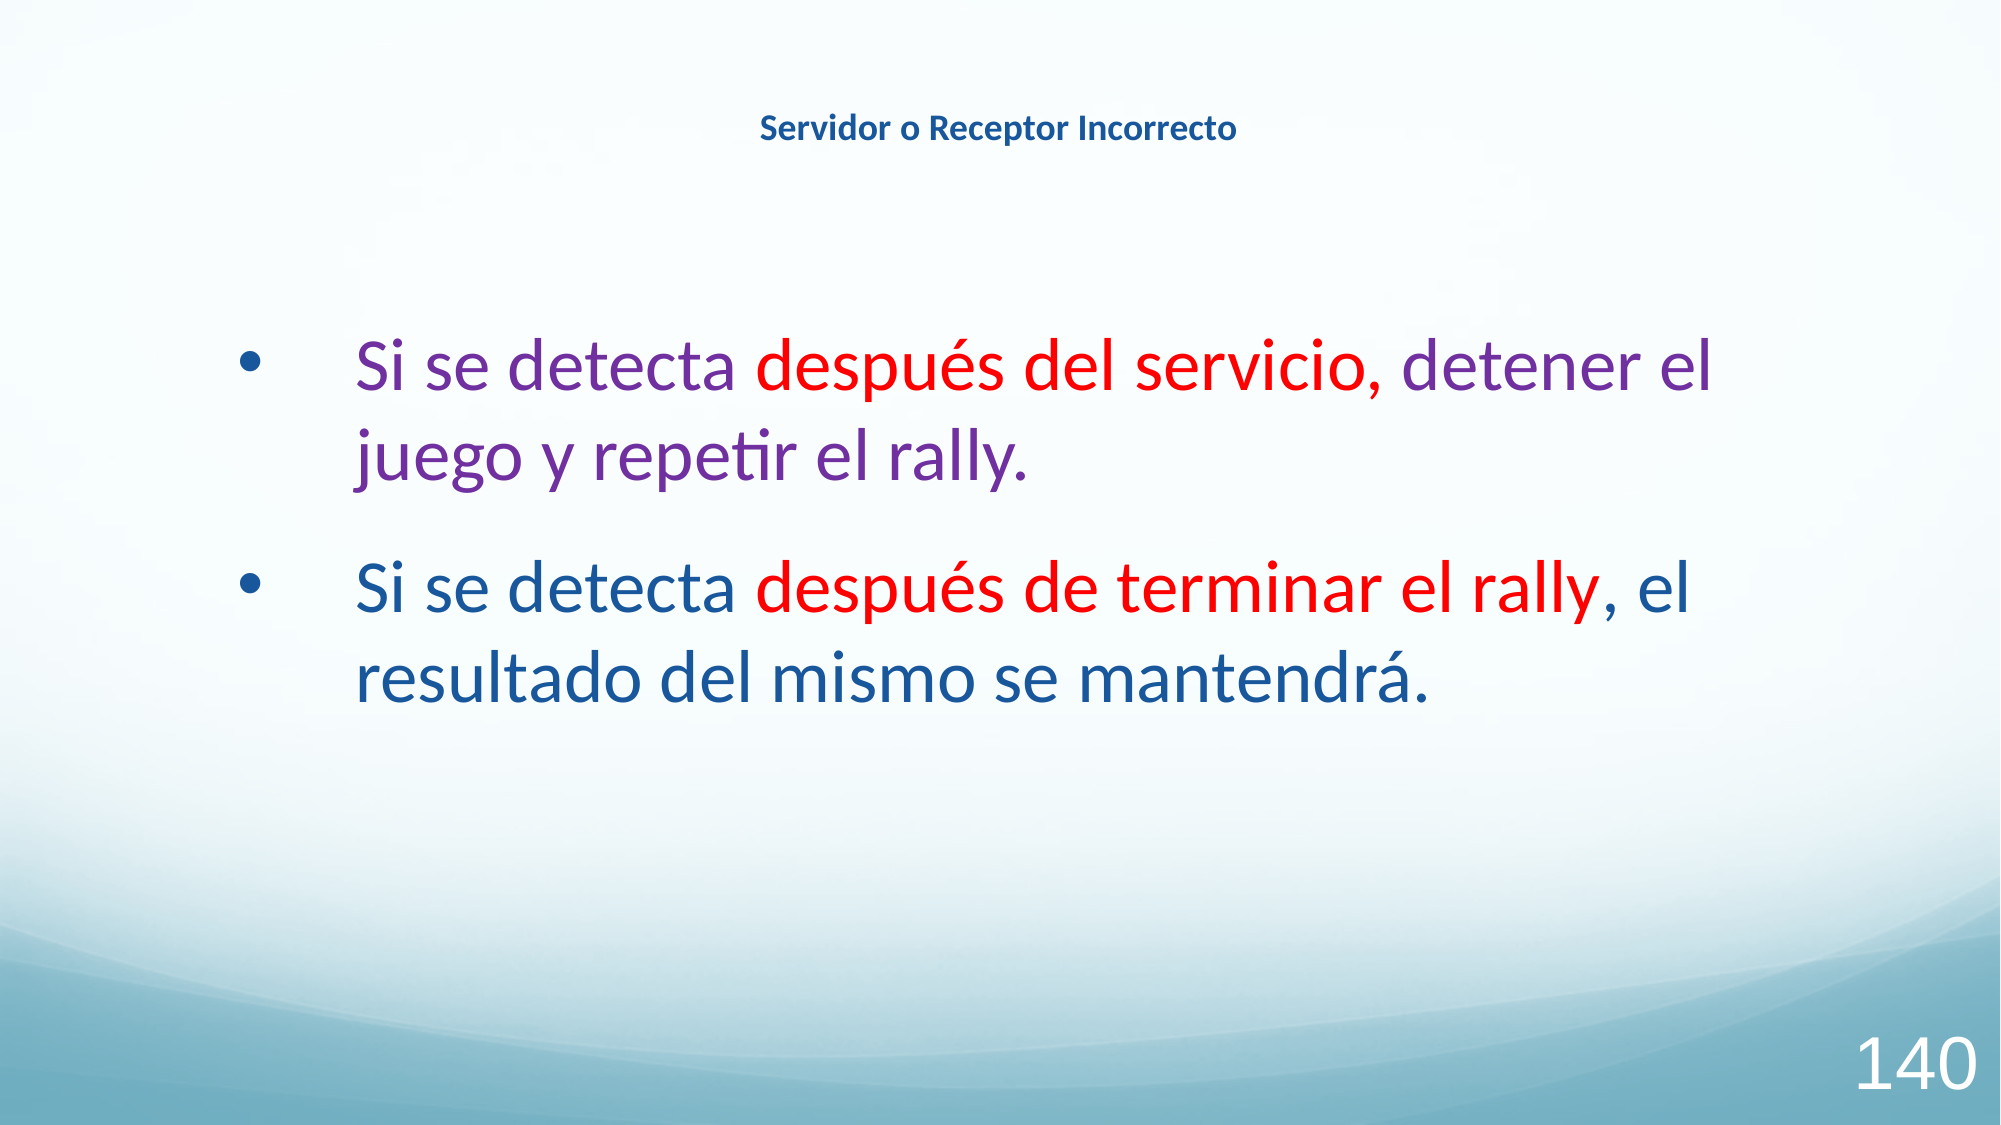

# Servidor o Receptor Incorrecto
Si se detecta después del servicio, detener el juego y repetir el rally.
Si se detecta después de terminar el rally, el resultado del mismo se mantendrá.

140